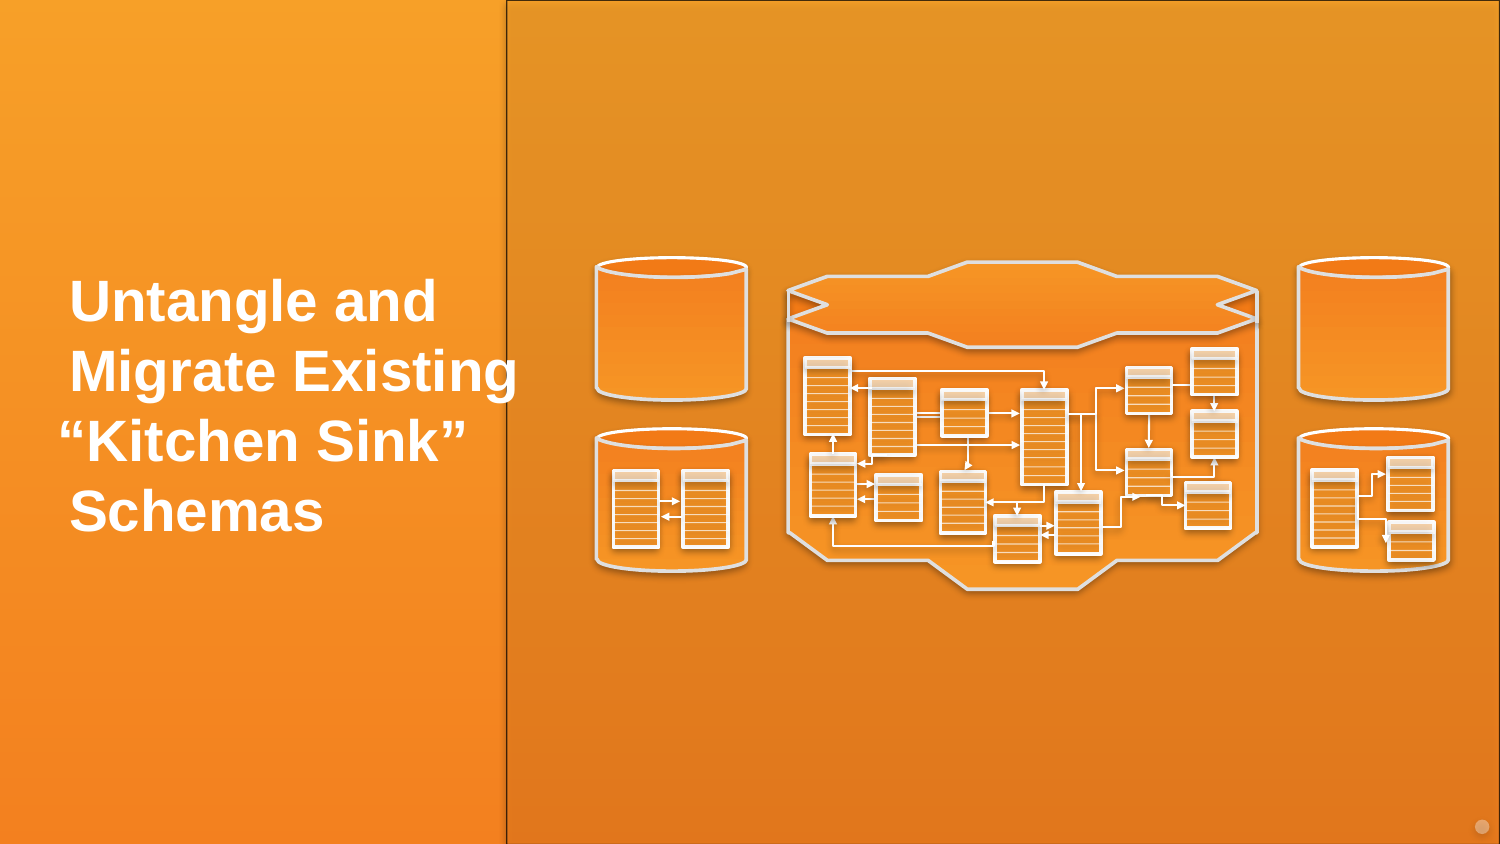

Untangle and Migrate Existing
“Kitchen Sink” Schemas